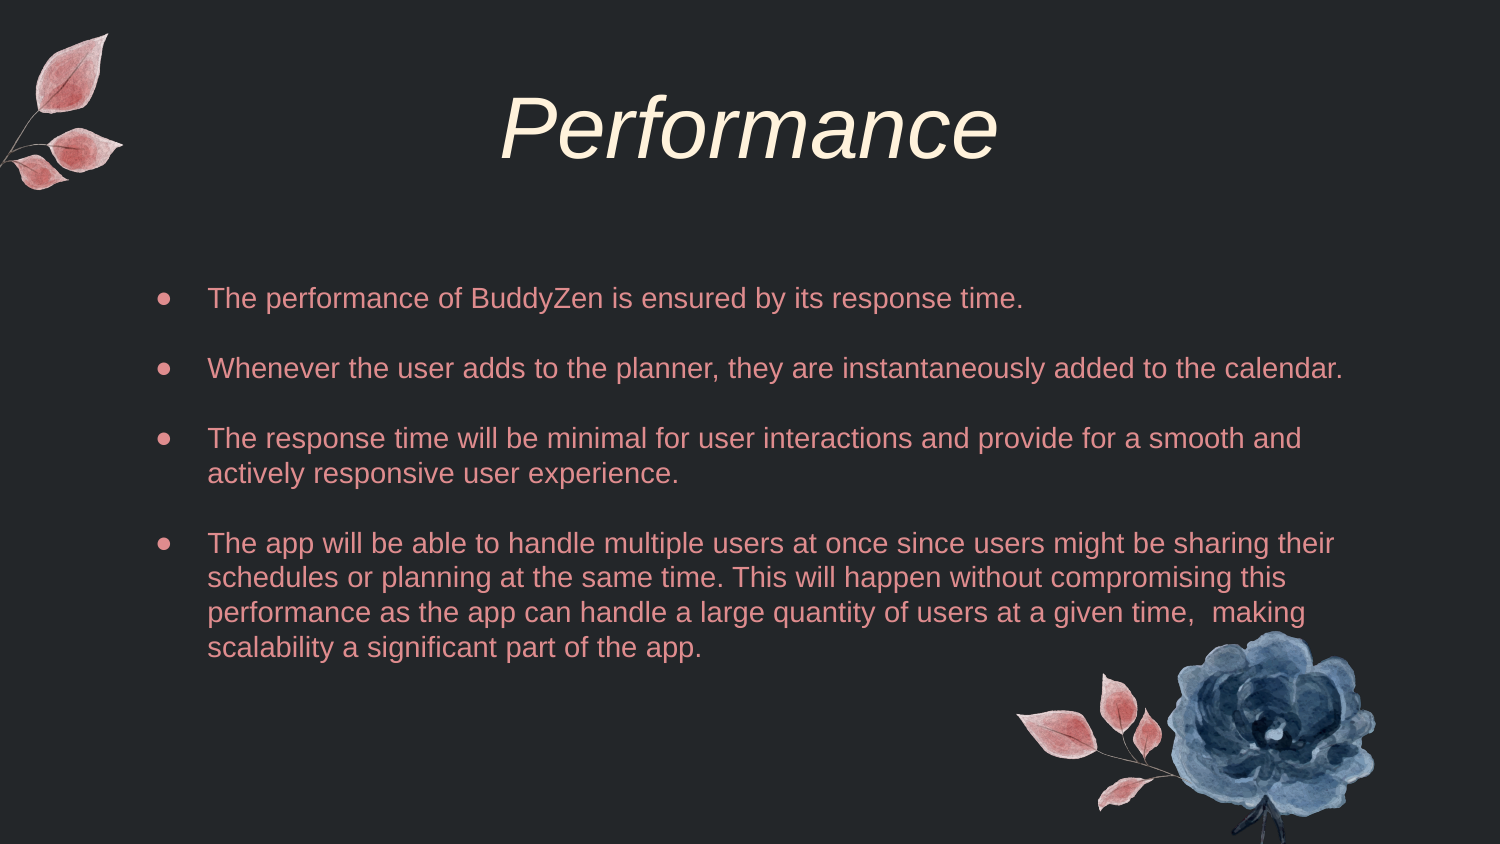

# Performance
The performance of BuddyZen is ensured by its response time.

Whenever the user adds to the planner, they are instantaneously added to the calendar.

The response time will be minimal for user interactions and provide for a smooth and actively responsive user experience.

The app will be able to handle multiple users at once since users might be sharing their schedules or planning at the same time. This will happen without compromising this performance as the app can handle a large quantity of users at a given time,  making scalability a significant part of the app.